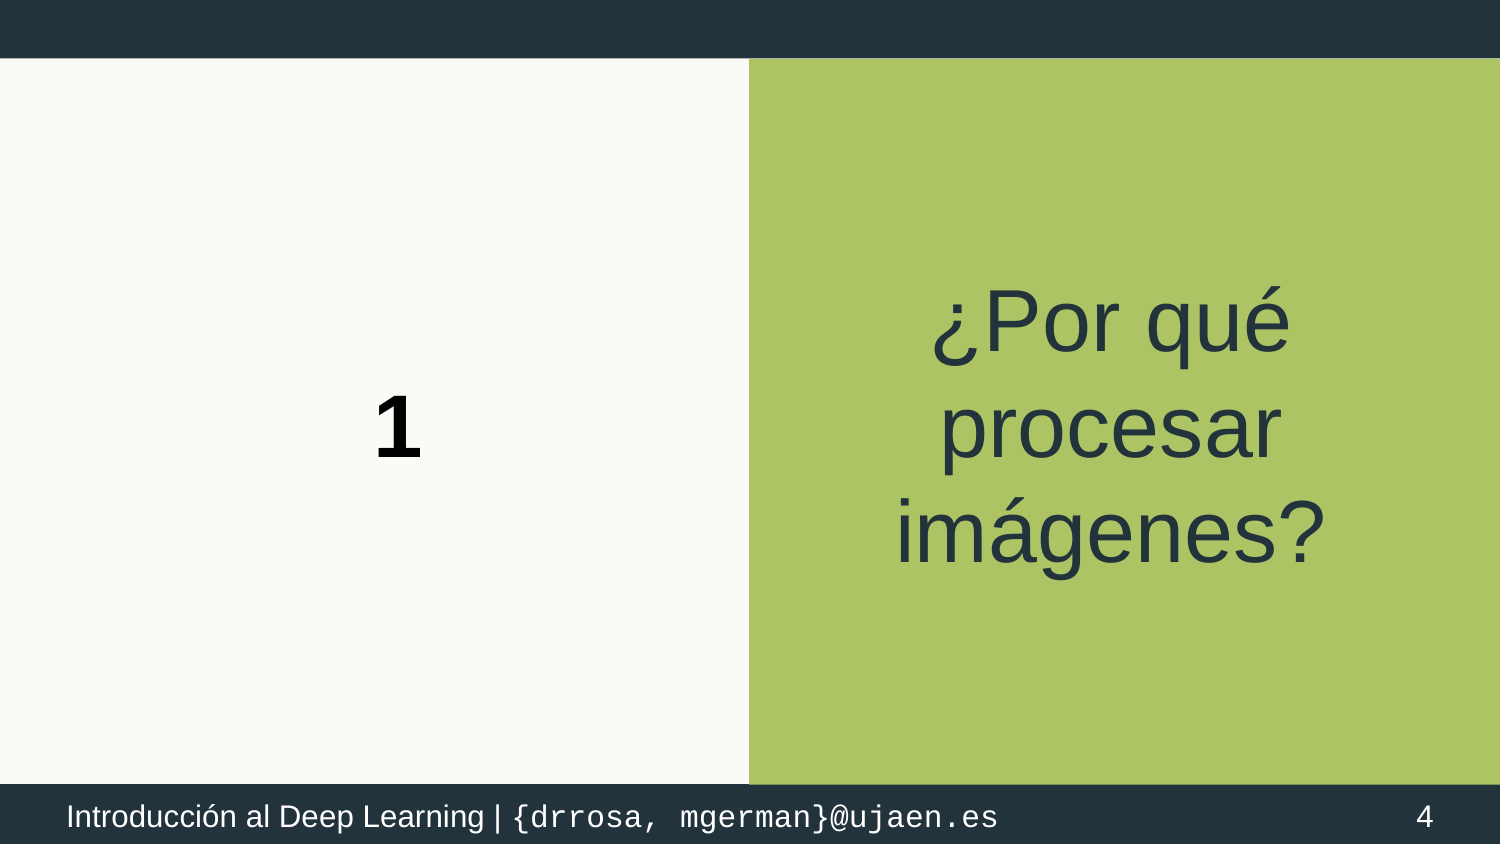

¿Por qué procesar imágenes?
# 1
4